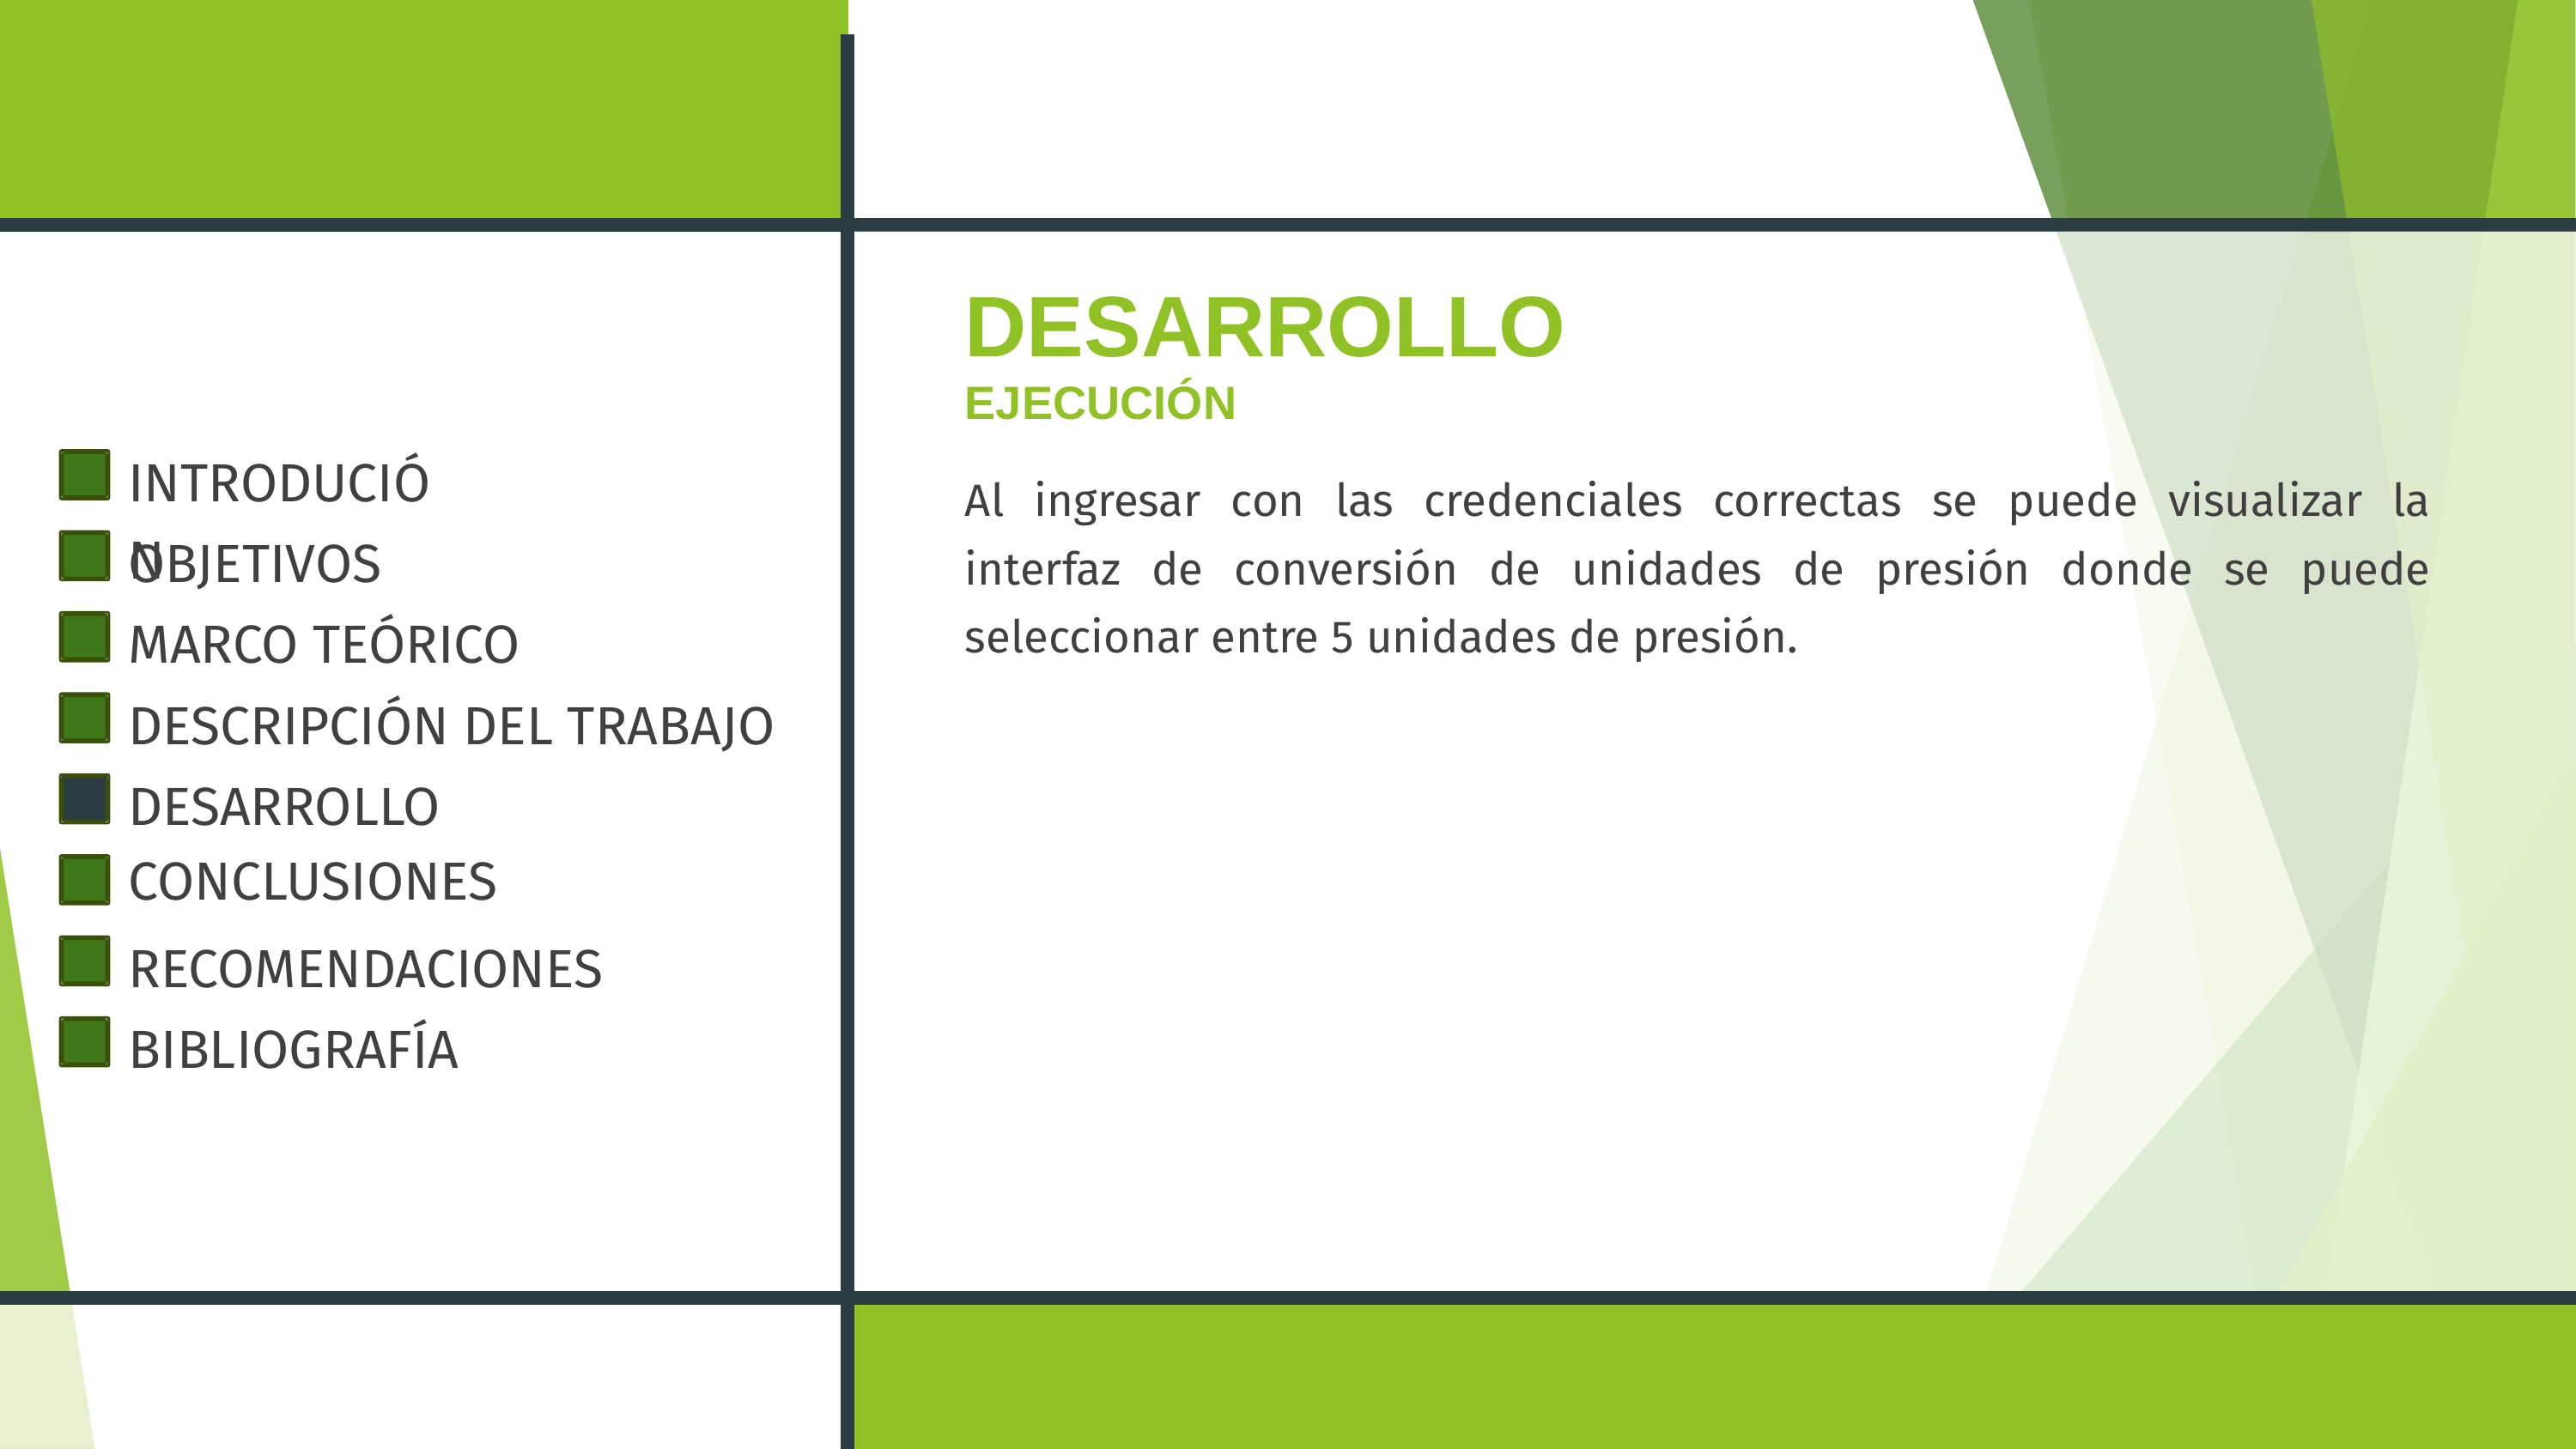

DESARROLLO
EJECUCIÓN
INTRODUCIÓN

OBJETIVOS

MARCO TEÓRICO

DESCRIPCIÓN DEL TRABAJO

DESARROLLO

CONCLUSIONES

RECOMENDACIONES

BIBLIOGRAFÍA

Al ingresar con las credenciales correctas se puede visualizar la interfaz de conversión de unidades de presión donde se puede seleccionar entre 5 unidades de presión.